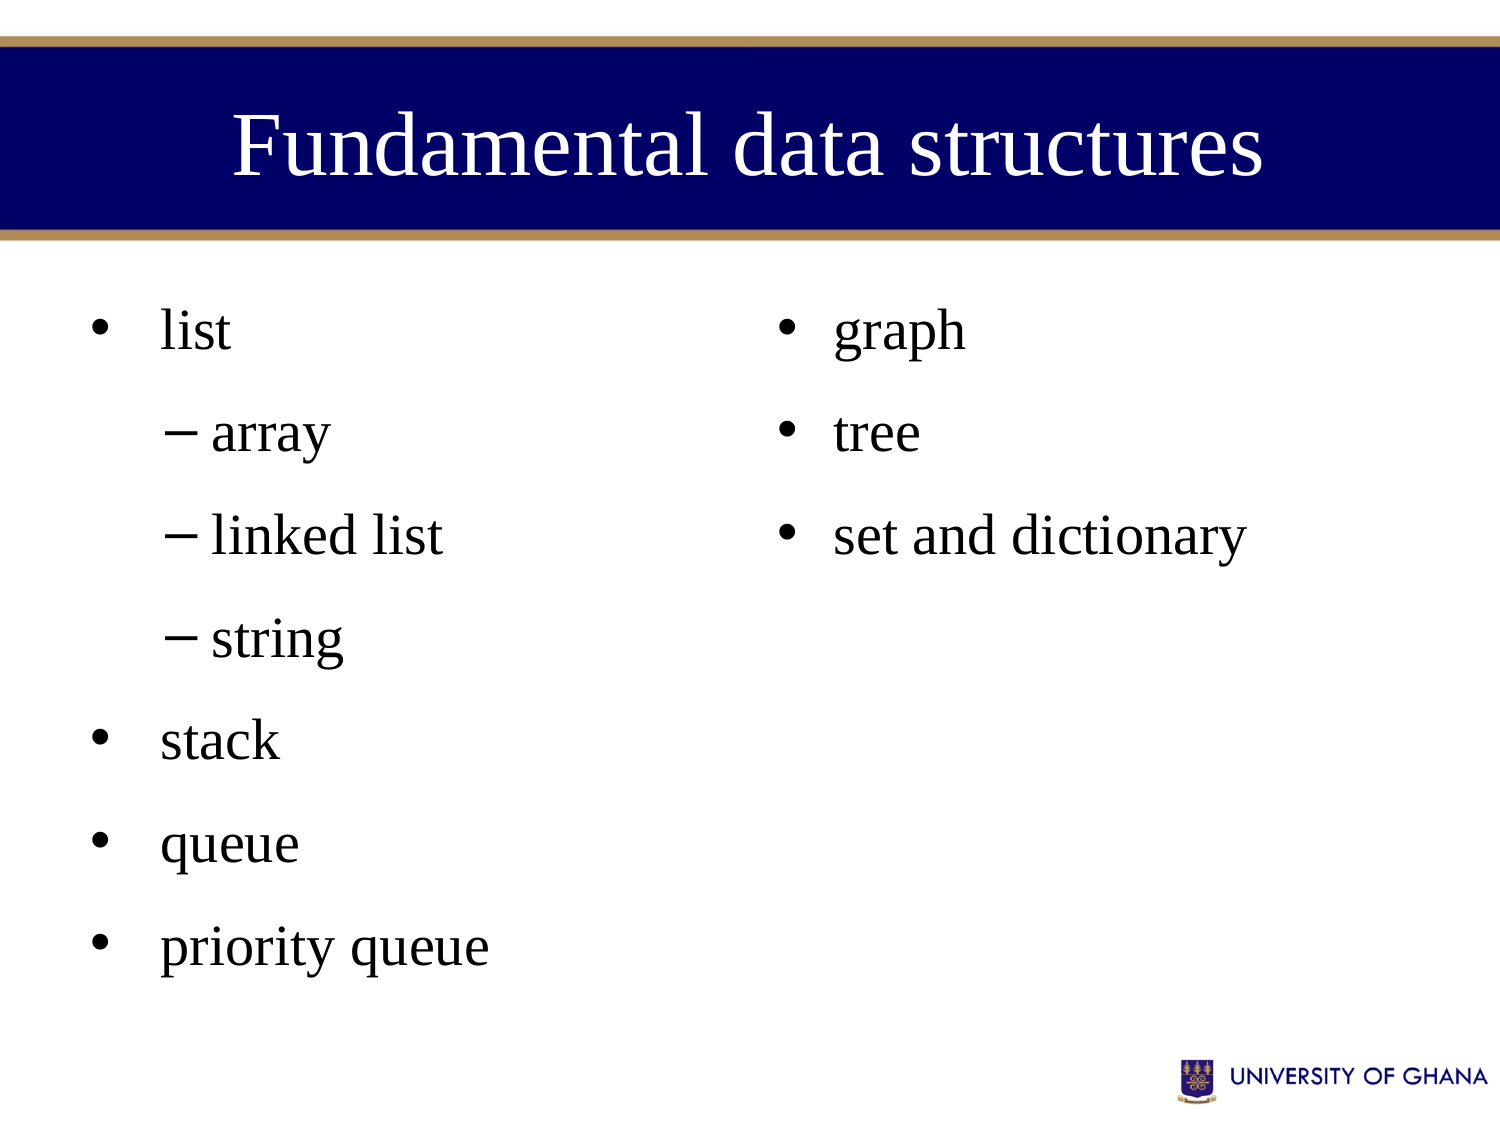

# Fundamental data structures
 list
array
linked list
string
 stack
 queue
 priority queue
graph
tree
set and dictionary